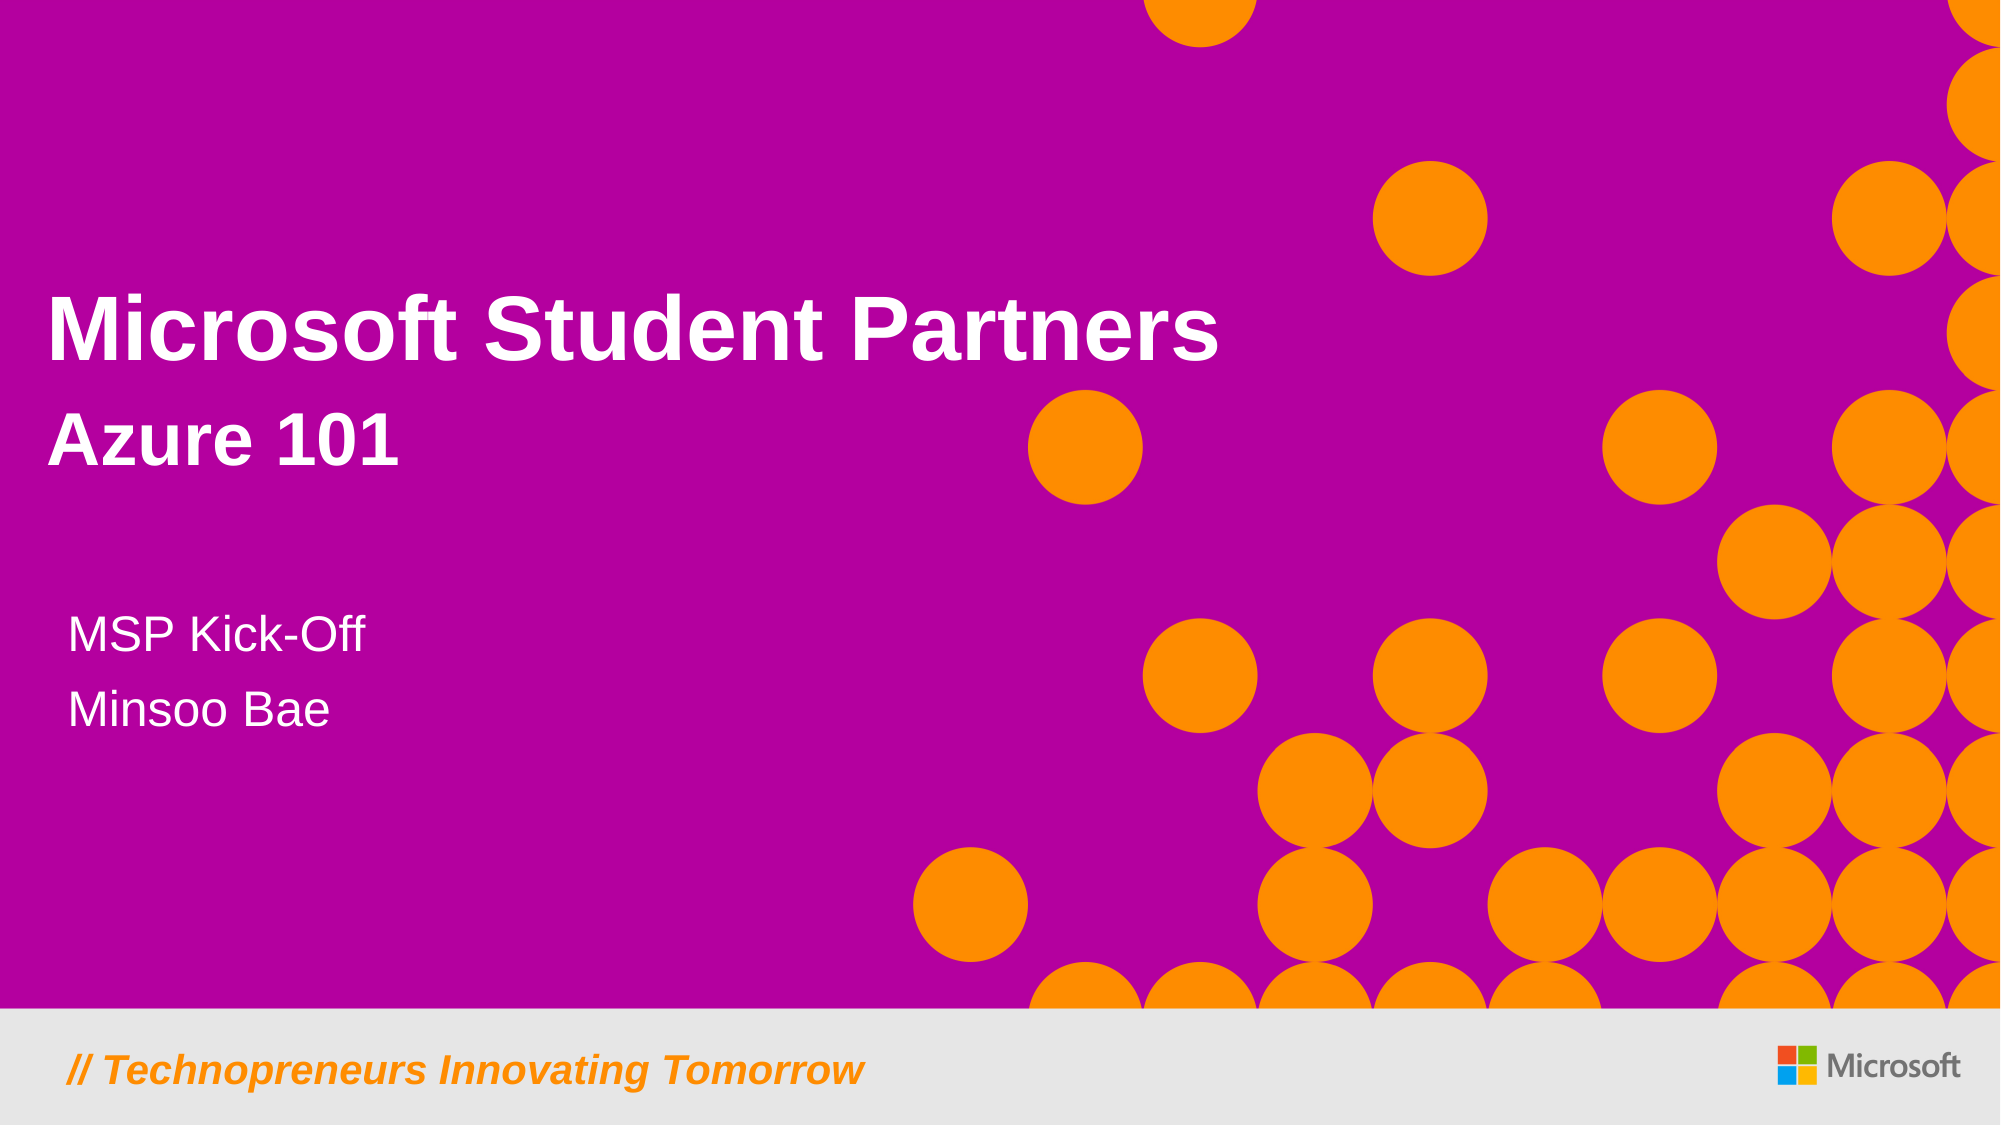

Microsoft Student Partners
Azure 101
MSP Kick-Off
Minsoo Bae
// Technopreneurs Innovating Tomorrow